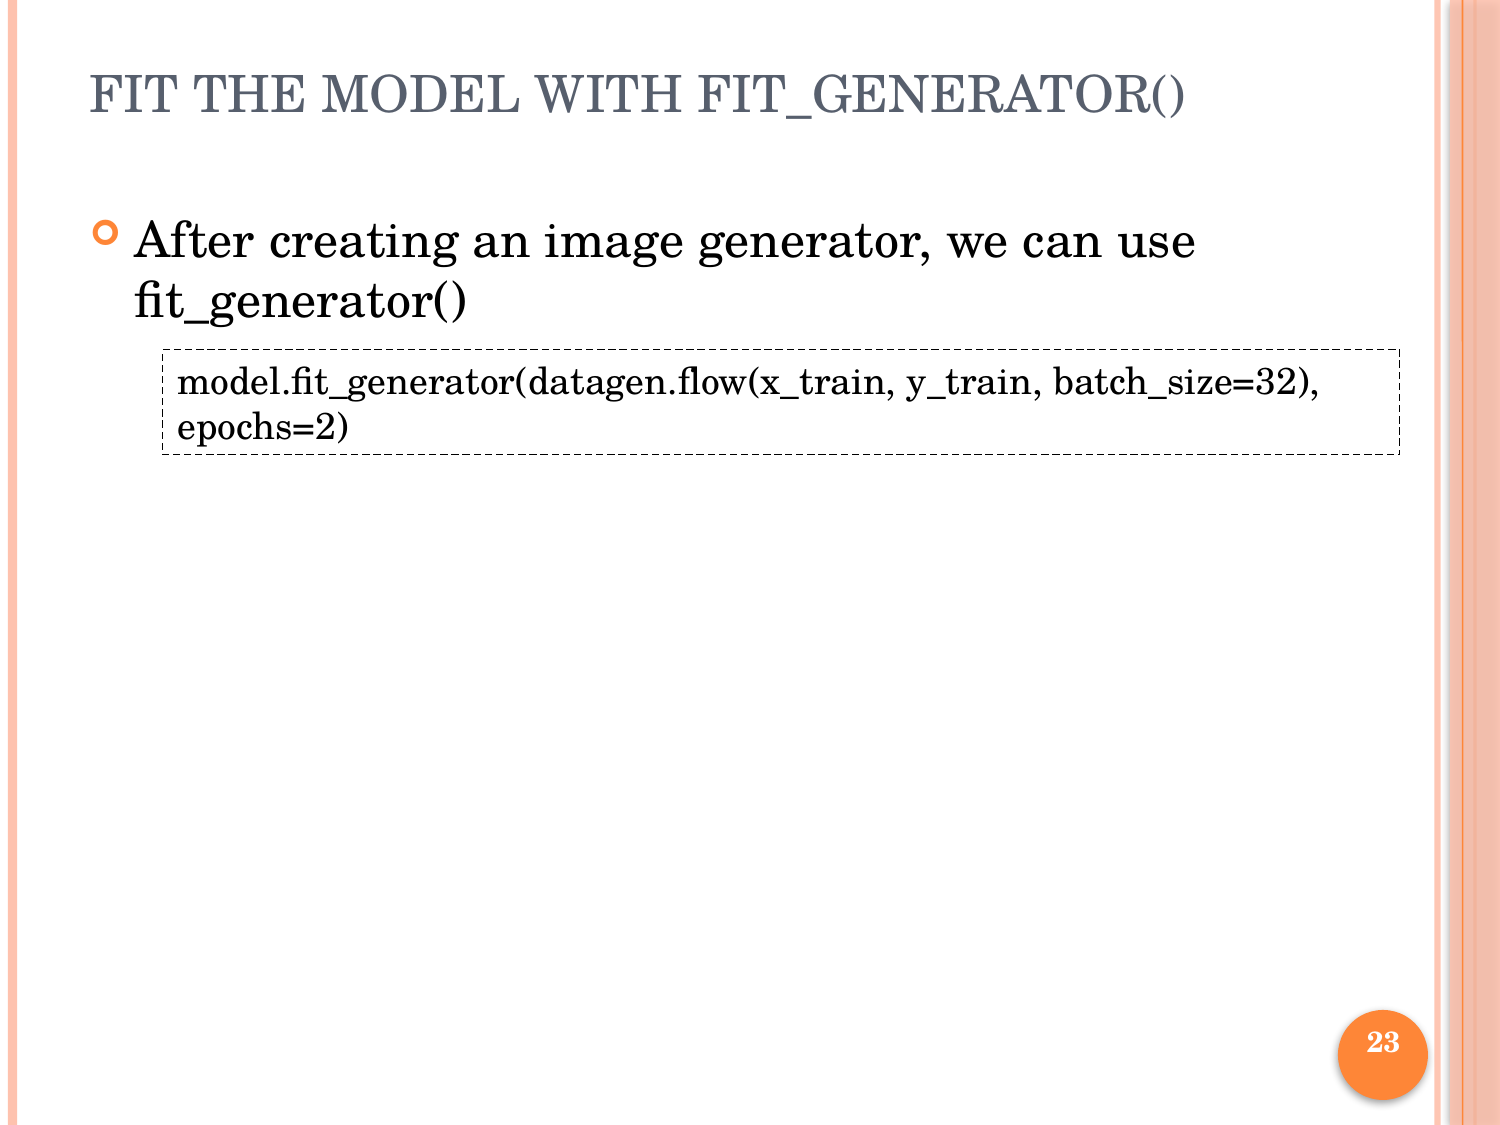

# Fit the model with fit_generator()
After creating an image generator, we can use fit_generator()
model.fit_generator(datagen.flow(x_train, y_train, batch_size=32), epochs=2)
23